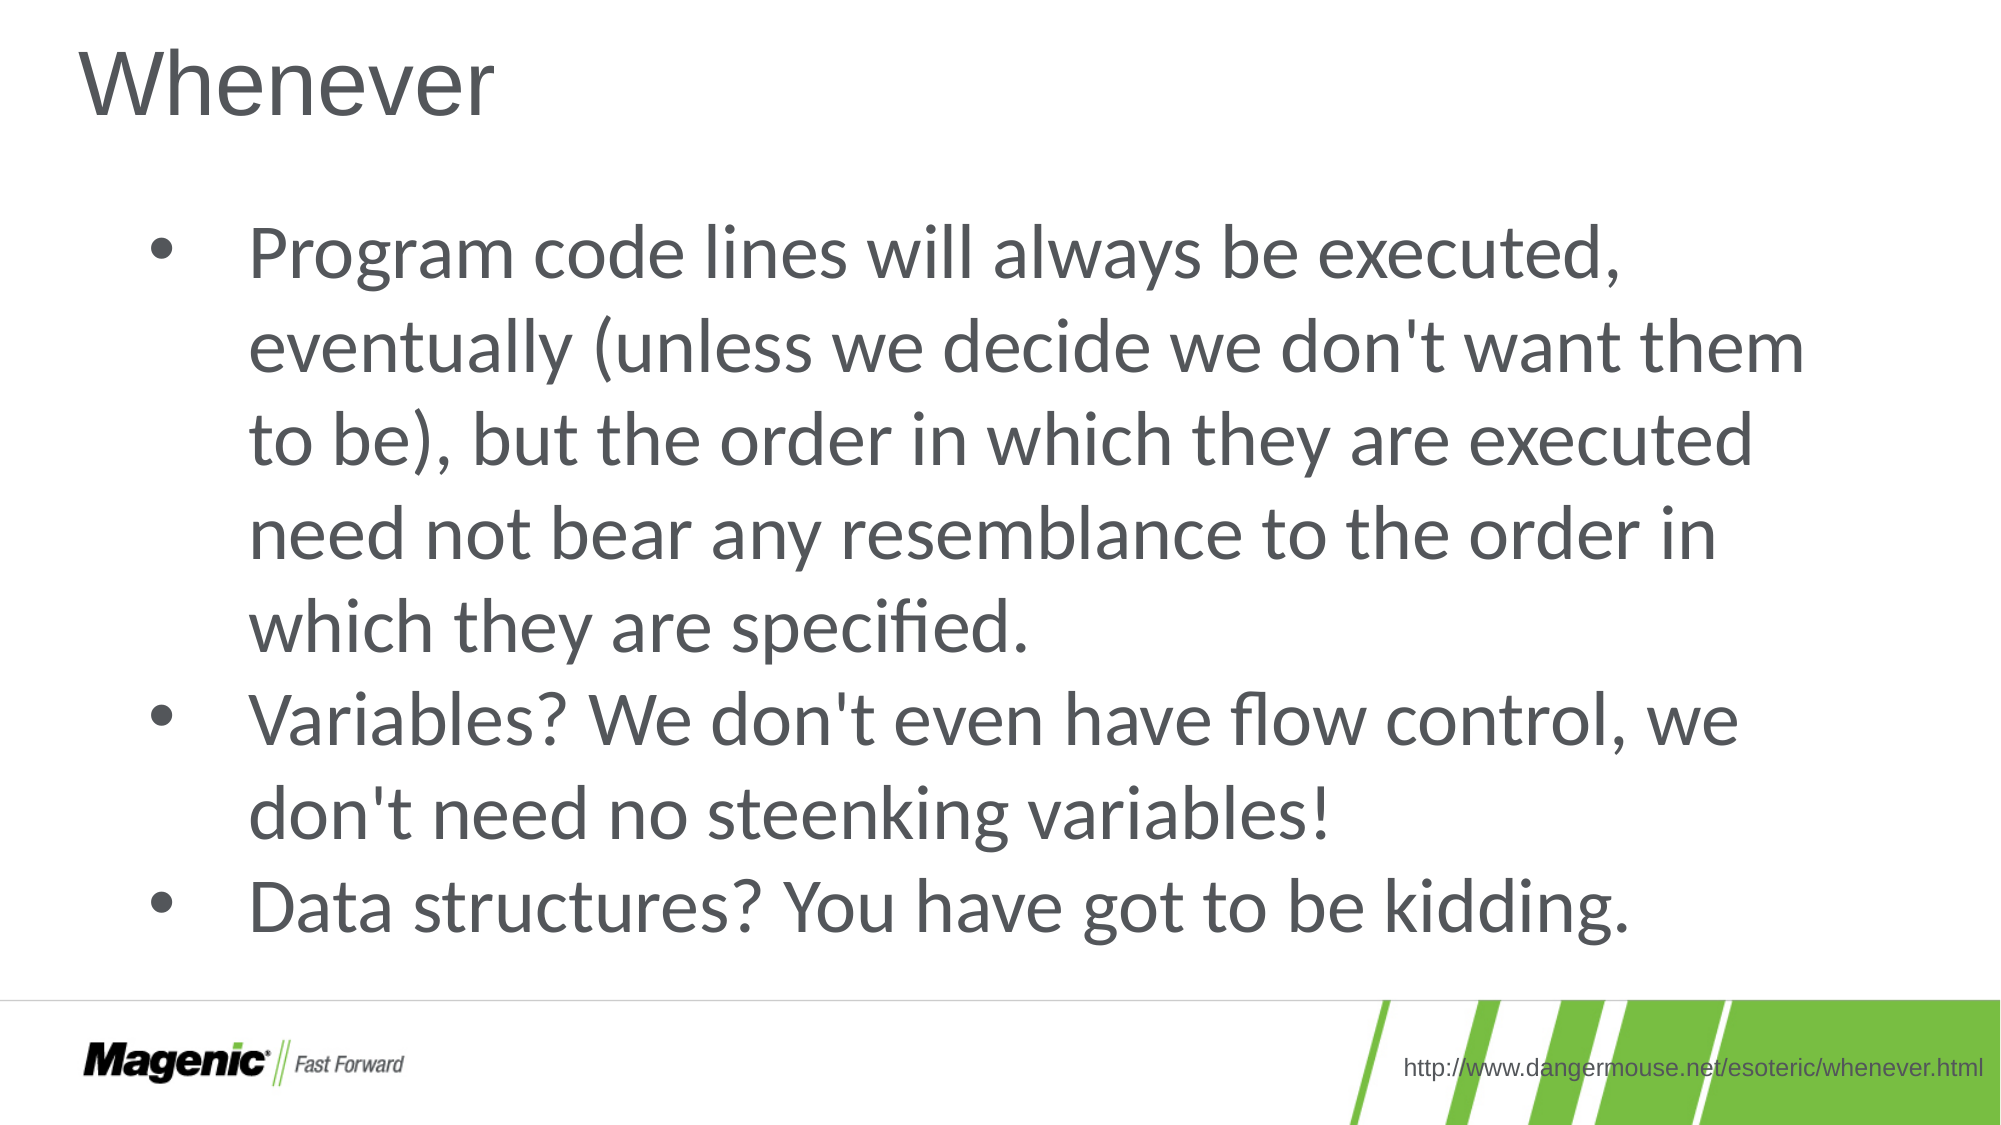

# Whenever
Program code lines will always be executed, eventually (unless we decide we don't want them to be), but the order in which they are executed need not bear any resemblance to the order in which they are specified.
Variables? We don't even have flow control, we don't need no steenking variables!
Data structures? You have got to be kidding.
http://www.dangermouse.net/esoteric/whenever.html